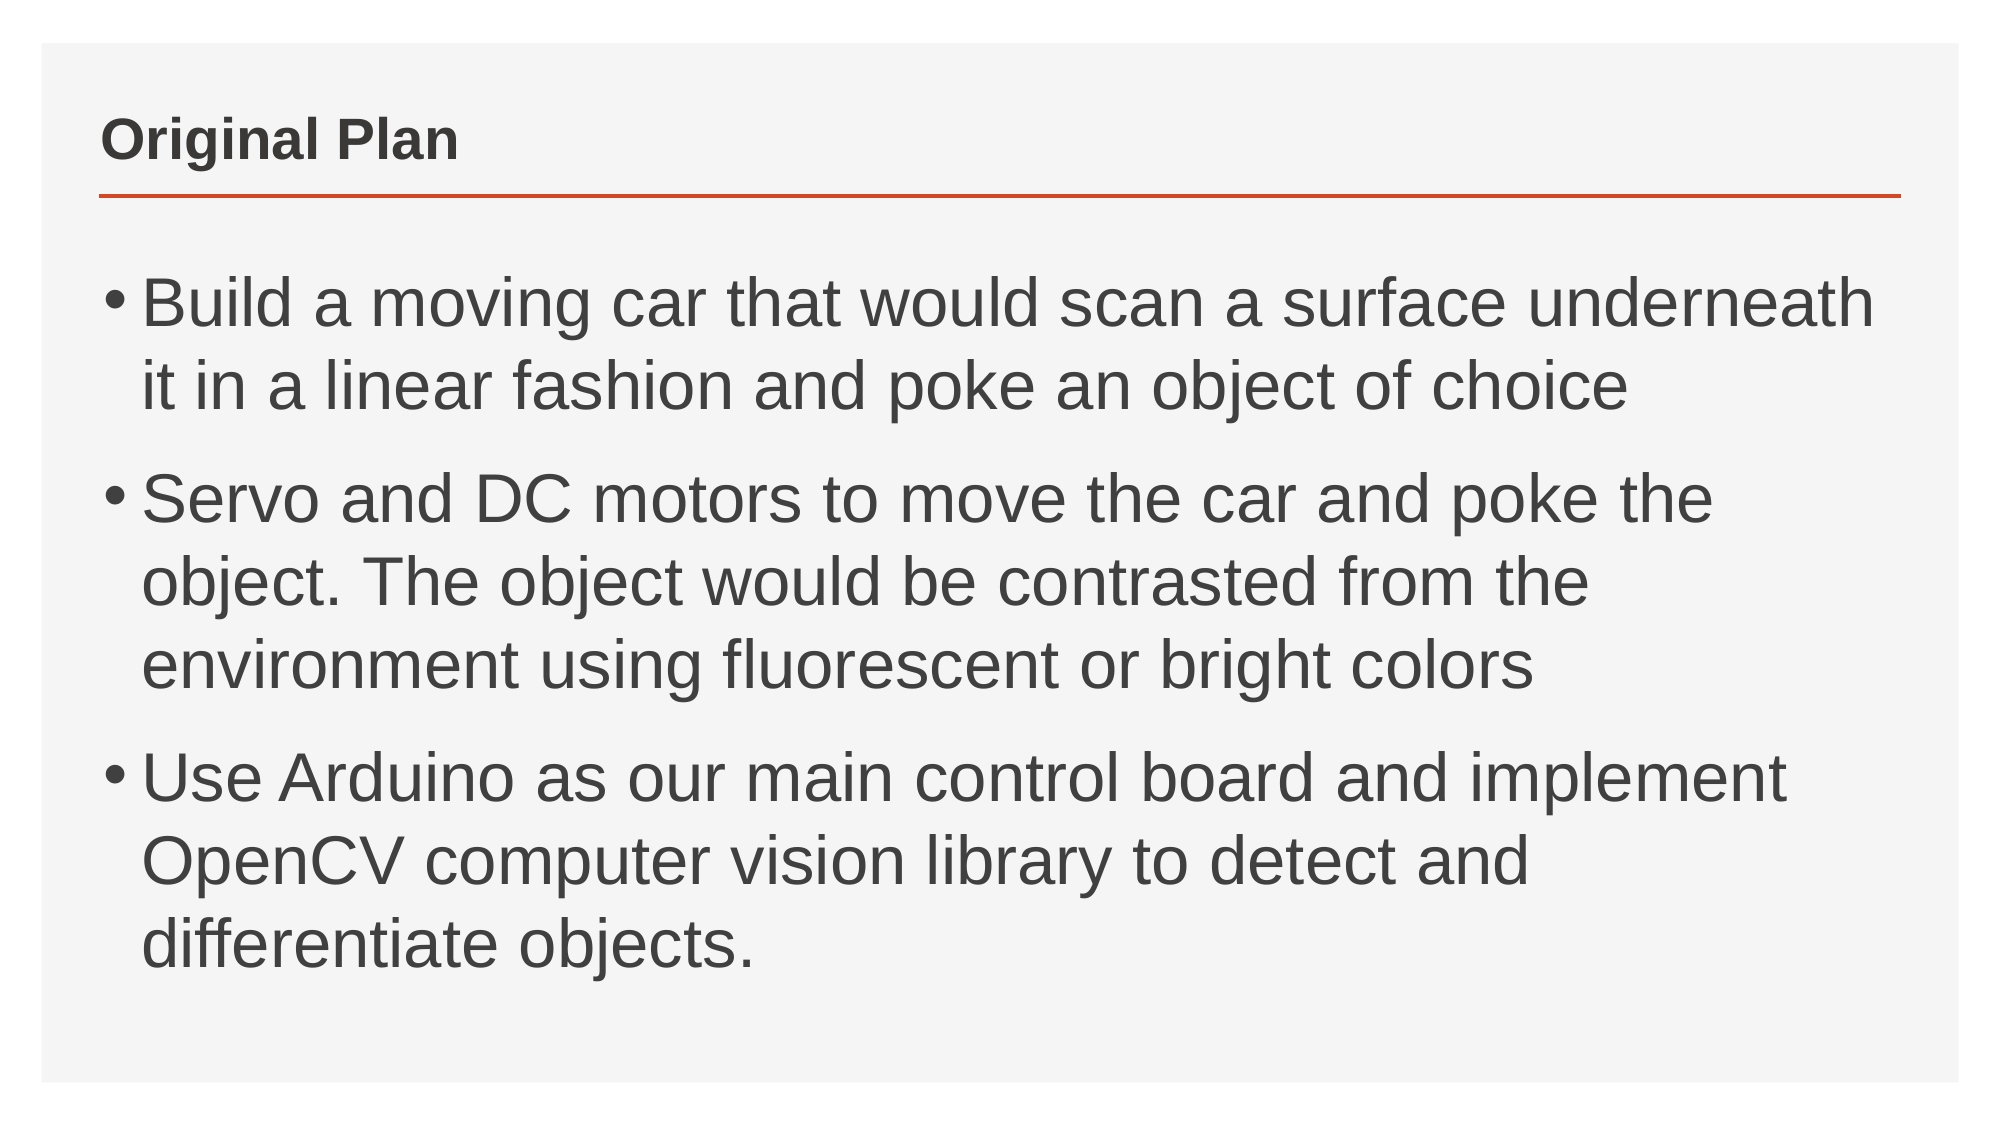

# Original Plan
Build a moving car that would scan a surface underneath it in a linear fashion and poke an object of choice
Servo and DC motors to move the car and poke the object. The object would be contrasted from the environment using fluorescent or bright colors
Use Arduino as our main control board and implement OpenCV computer vision library to detect and differentiate objects.